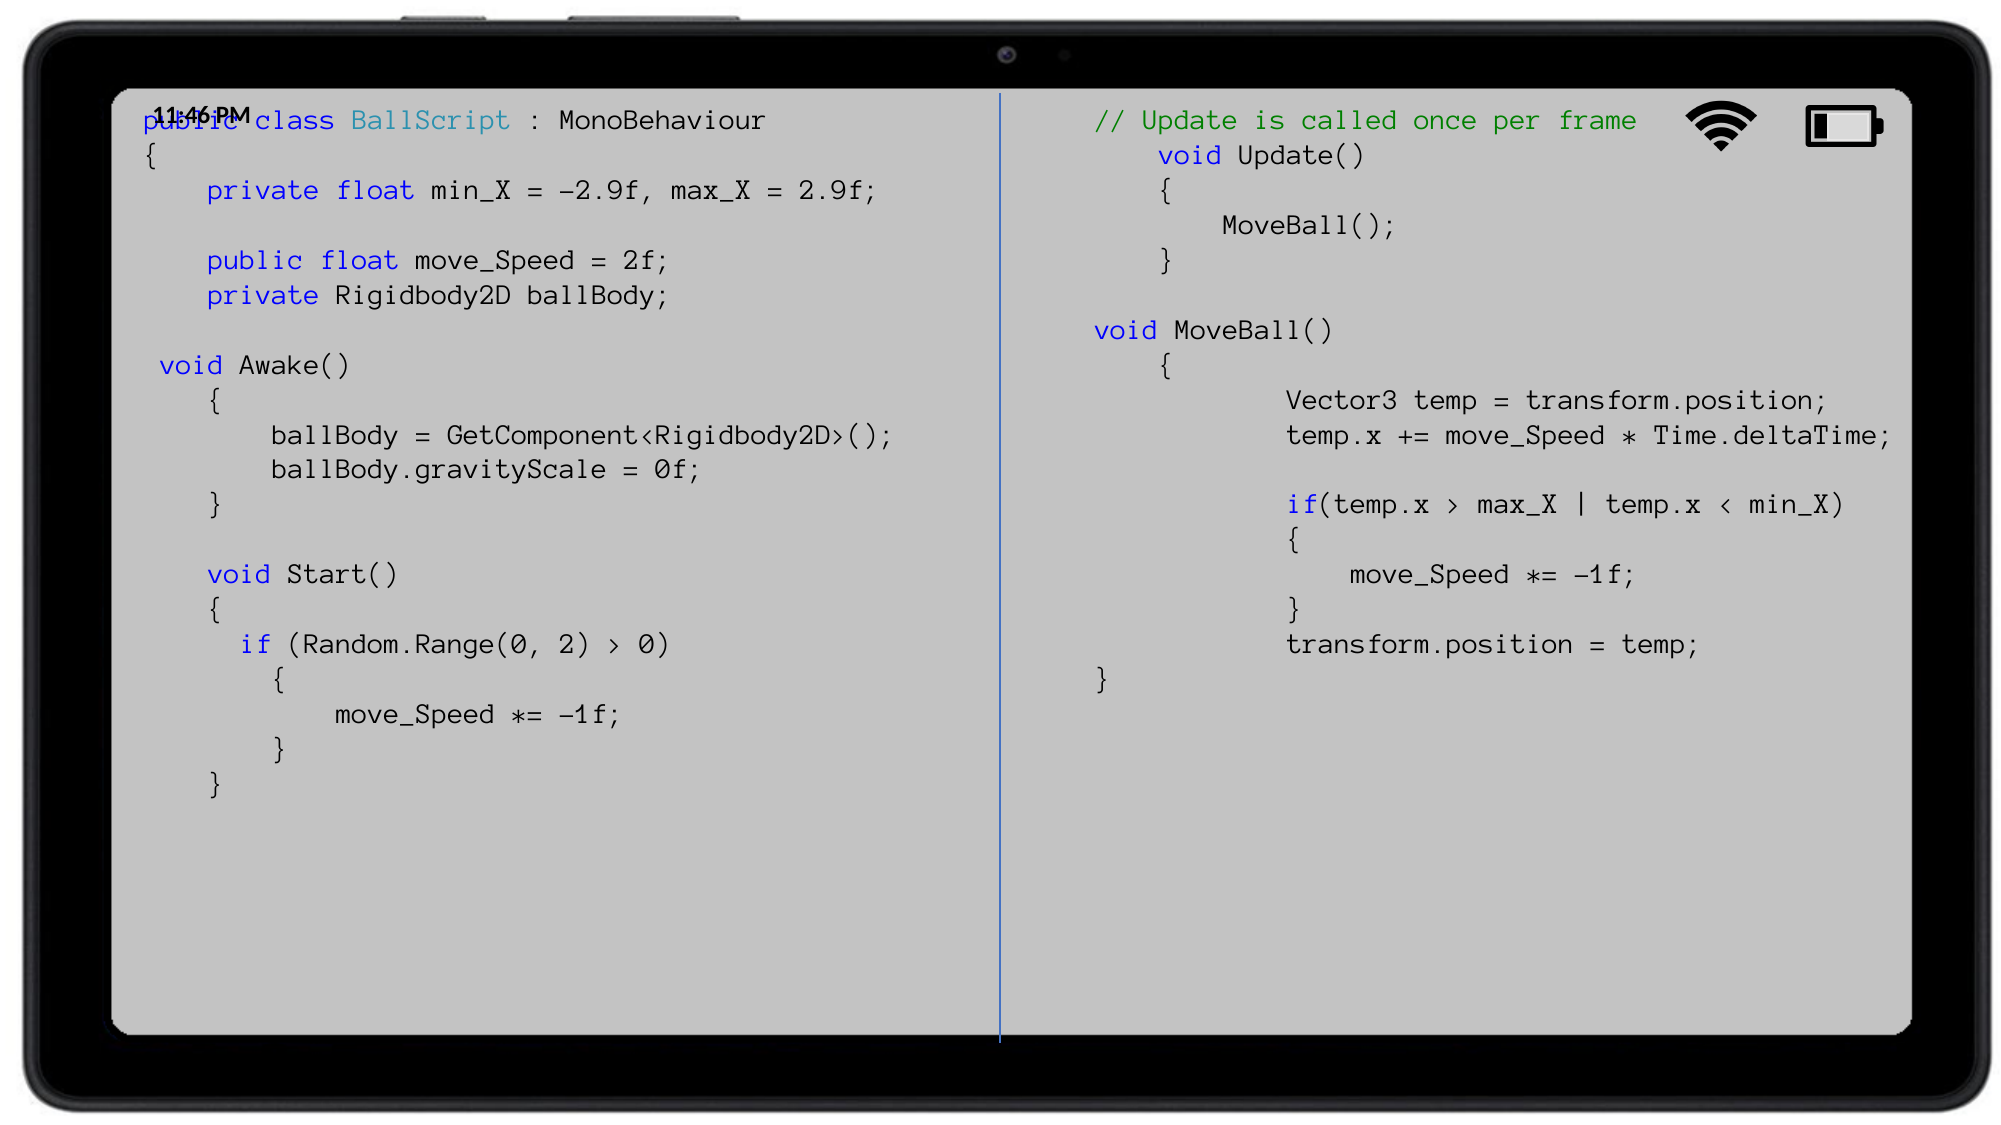

11:46 PM
public class BallScript : MonoBehaviour
{
    private float min_X = -2.9f, max_X = 2.9f;

    public float move_Speed = 2f;
    private Rigidbody2D ballBody;

 void Awake()
    {
        ballBody = GetComponent<Rigidbody2D>();
        ballBody.gravityScale = 0f;
    }

    void Start()
    {
      if (Random.Range(0, 2) > 0)
        {
            move_Speed *= -1f;
        }
    }

// Update is called once per frame
    void Update()
    {
        MoveBall();
    }

void MoveBall()
    {
            Vector3 temp = transform.position;
            temp.x += move_Speed * Time.deltaTime;

            if(temp.x > max_X | temp.x < min_X)
            {
                move_Speed *= -1f;
            }
            transform.position = temp;
}